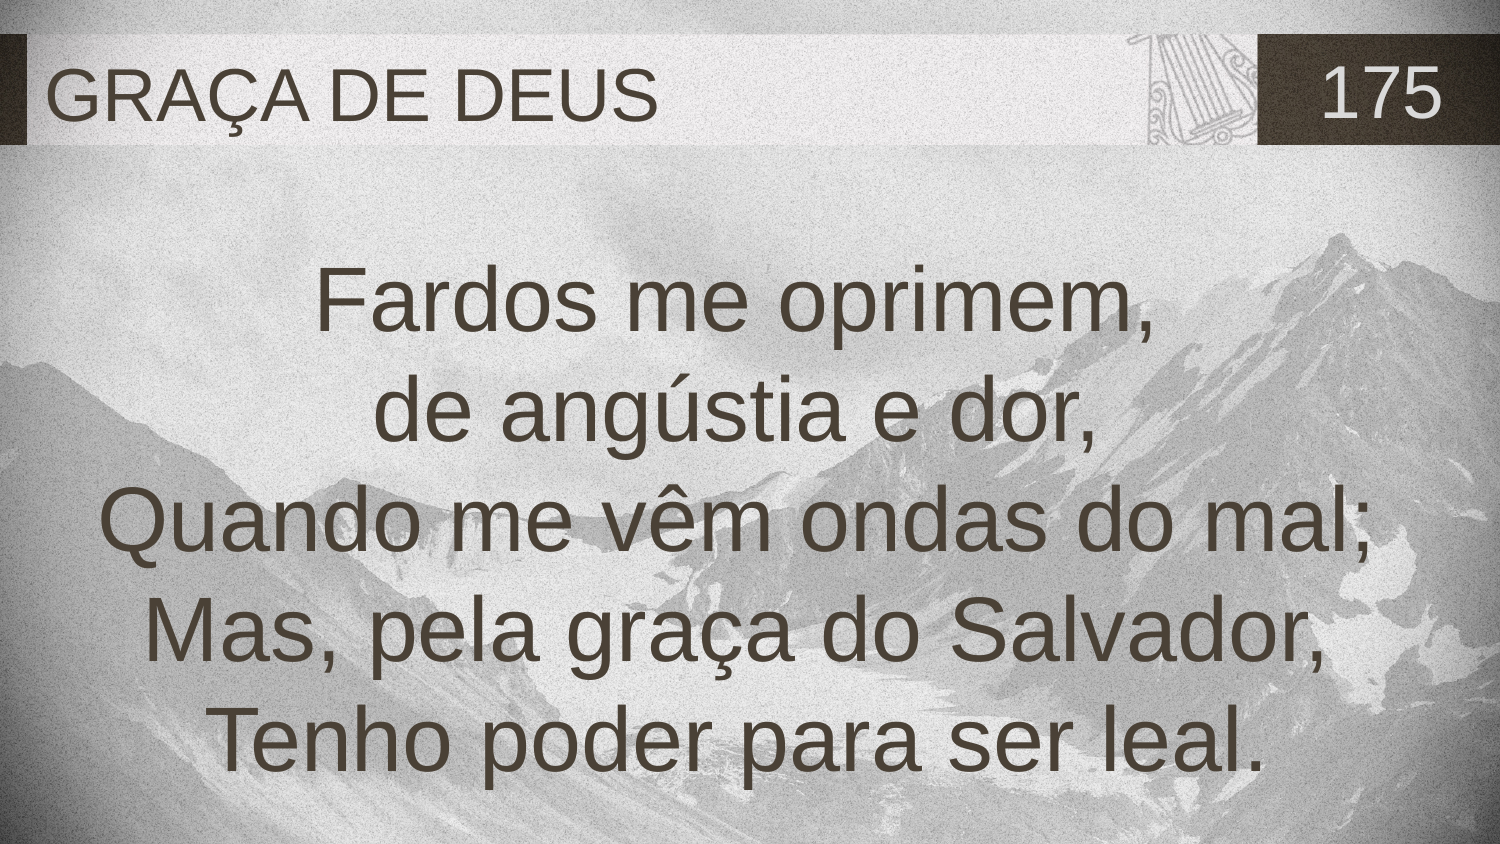

# GRAÇA DE DEUS
175
Fardos me oprimem,
de angústia e dor,
Quando me vêm ondas do mal;
Mas, pela graça do Salvador,
Tenho poder para ser leal.